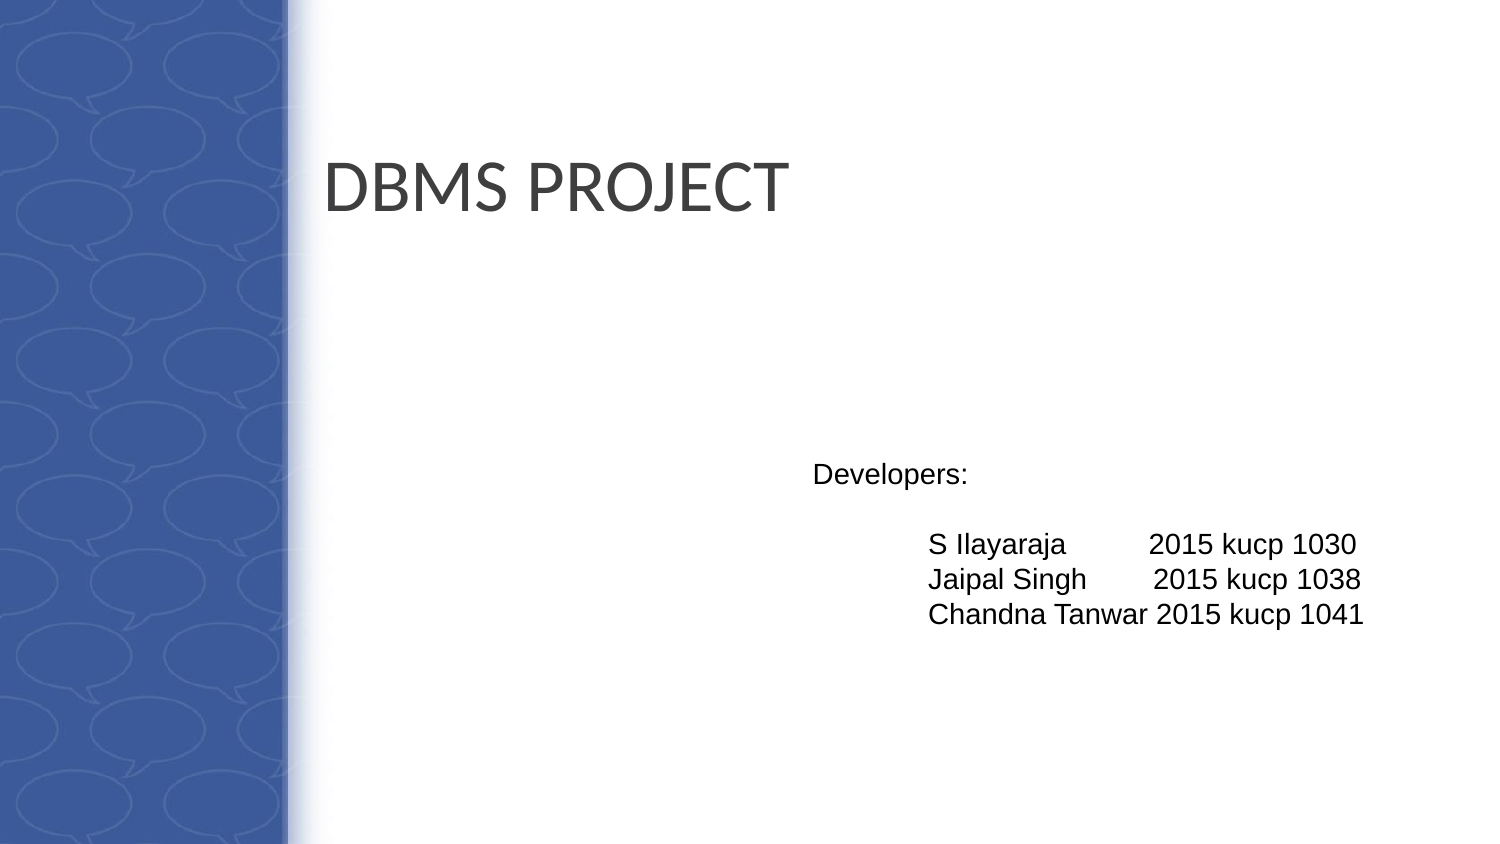

DBMS PROJECT

Developers:

              S Ilayaraja          2015 kucp 1030
              Jaipal Singh        2015 kucp 1038
              Chandna Tanwar 2015 kucp 1041